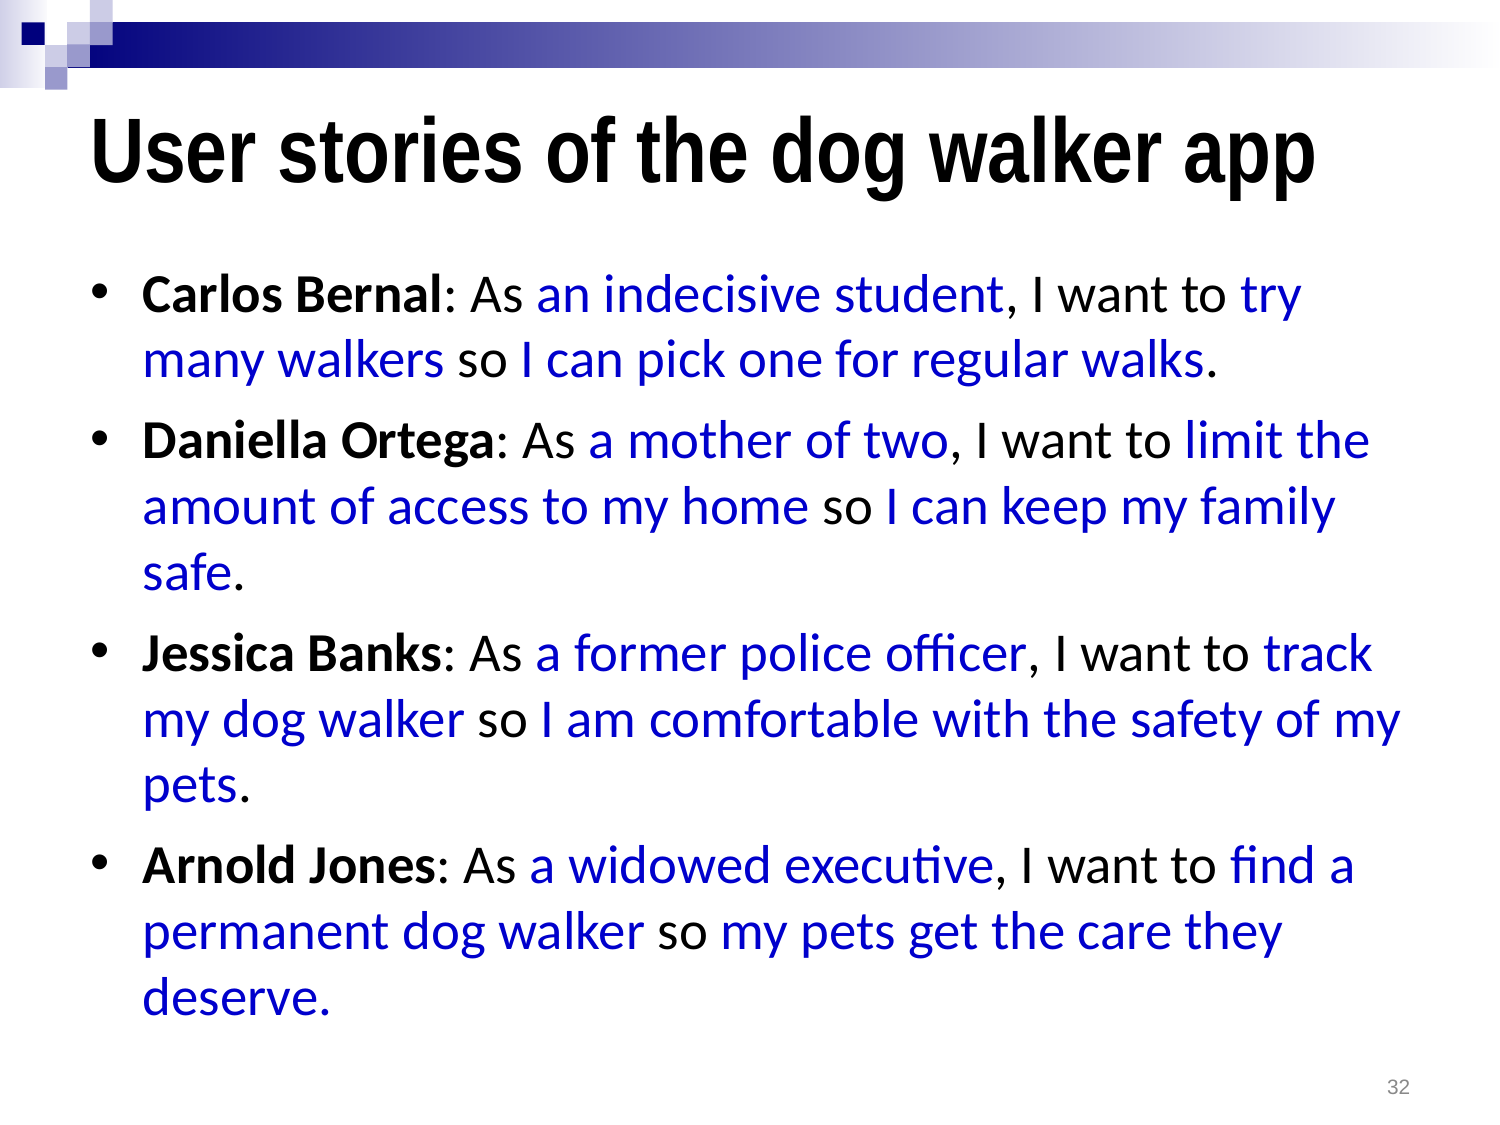

# User stories of the dog walker app
Carlos Bernal: As an indecisive student, I want to try many walkers so I can pick one for regular walks.
Daniella Ortega: As a mother of two, I want to limit the amount of access to my home so I can keep my family safe.
Jessica Banks: As a former police officer, I want to track my dog walker so I am comfortable with the safety of my pets.
Arnold Jones: As a widowed executive, I want to find a permanent dog walker so my pets get the care they deserve.
32